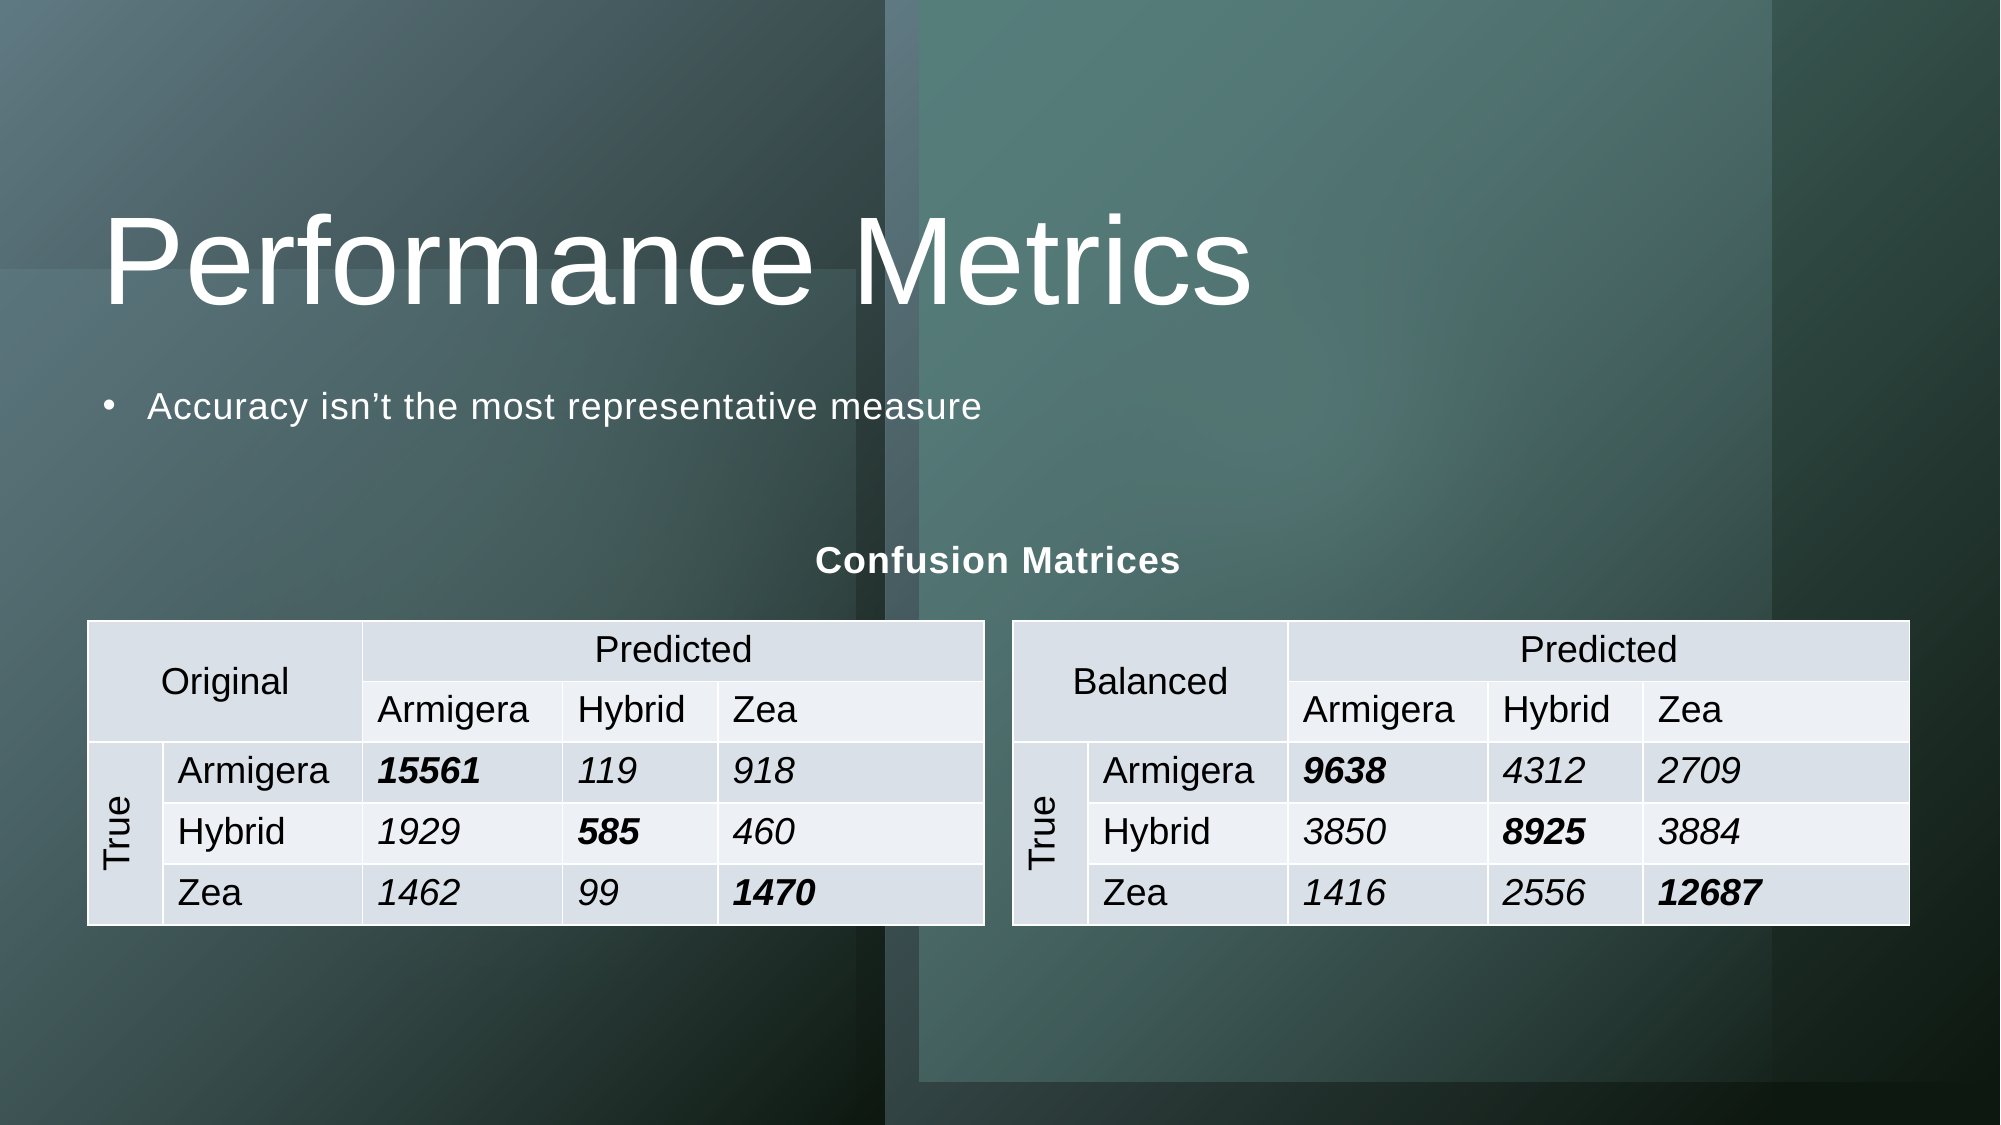

# Performance Metrics
Accuracy isn’t the most representative measure

Confusion Matrices

| Original |  | Predicted |  |  |
| --- | --- | --- | --- | --- |
|  | Original | Armigera | Hybrid | Zea |
| True | Armigera | 15561 | 119 | 918 |
|  | Hybrid | 1929 | 585 | 460 |
|  | Zea | 1462 | 99 | 1470 |
| Balanced |  | Predicted |  |  |
| --- | --- | --- | --- | --- |
|  | Original | Armigera | Hybrid | Zea |
| True | Armigera | 9638 | 4312 | 2709 |
|  | Hybrid | 3850 | 8925 | 3884 |
|  | Zea | 1416 | 2556 | 12687 |